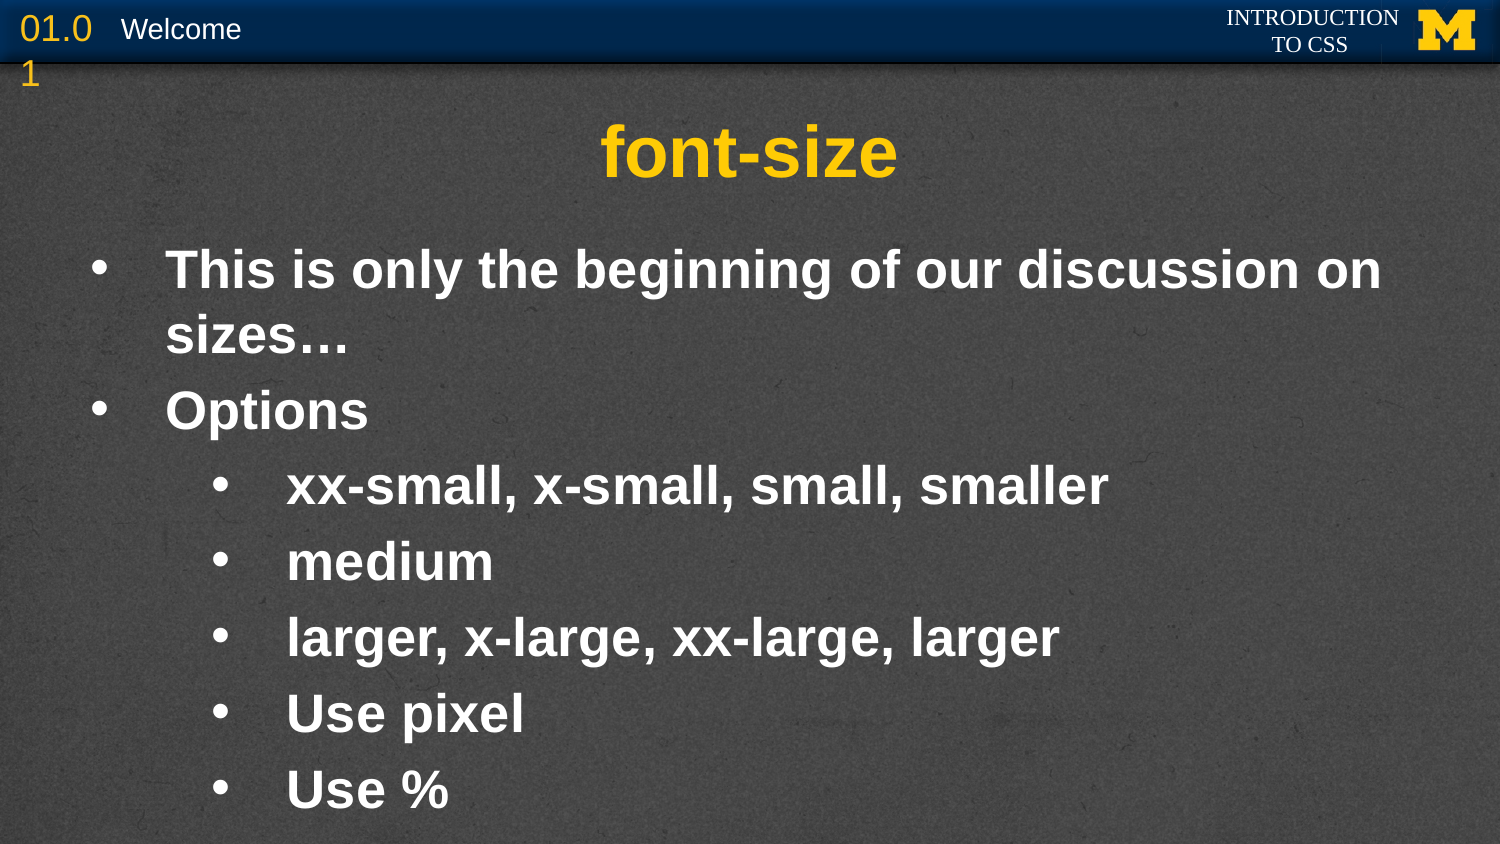

# font-size
This is only the beginning of our discussion on sizes…
Options
xx-small, x-small, small, smaller
medium
larger, x-large, xx-large, larger
Use pixel
Use %